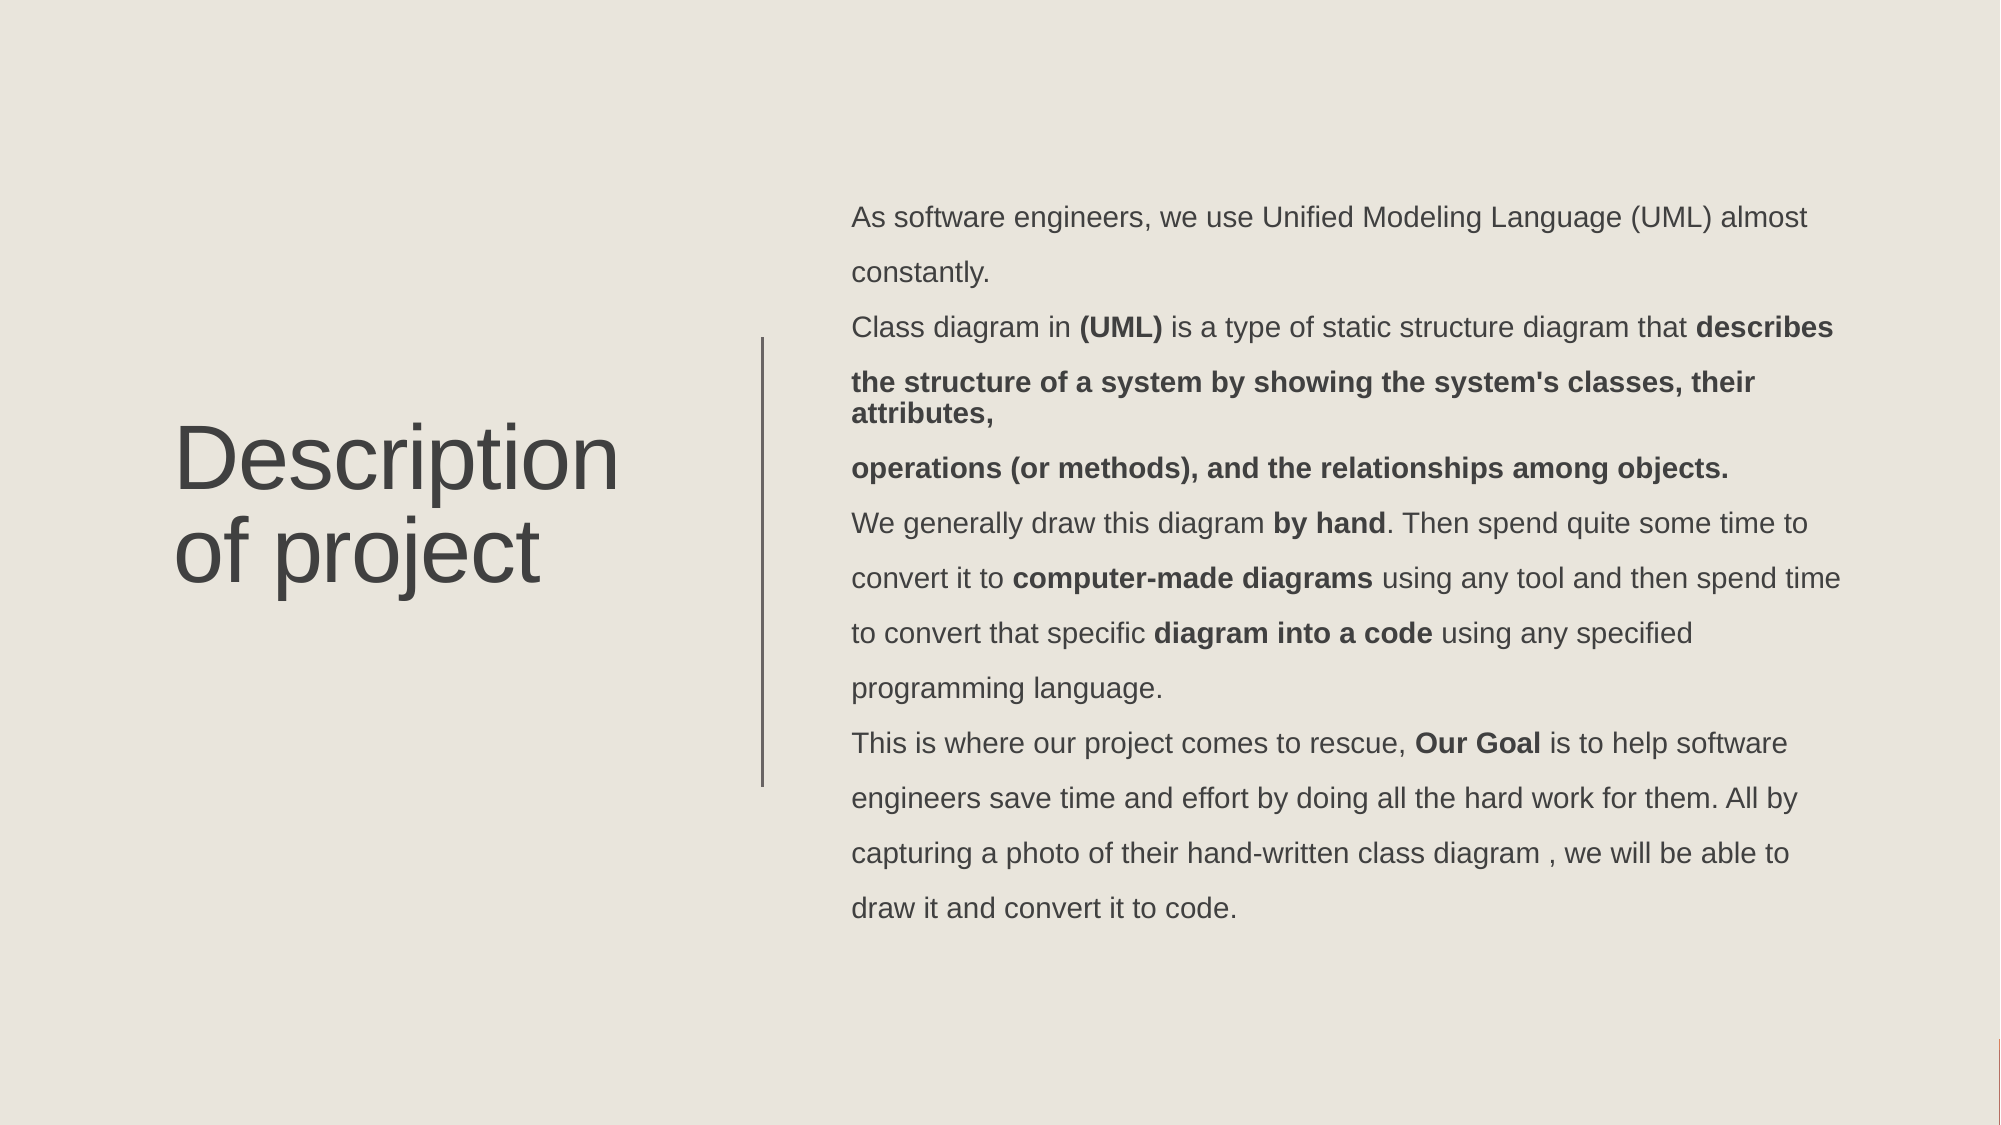

# Description of project
As software engineers, we use Unified Modeling Language (UML) almost
constantly.
Class diagram in (UML) is a type of static structure diagram that describes
the structure of a system by showing the system's classes, their attributes,
operations (or methods), and the relationships among objects.
We generally draw this diagram by hand. Then spend quite some time to
convert it to computer-made diagrams using any tool and then spend time
to convert that specific diagram into a code using any specified
programming language.
This is where our project comes to rescue, Our Goal is to help software
engineers save time and effort by doing all the hard work for them. All by
capturing a photo of their hand-written class diagram , we will be able to
draw it and convert it to code.